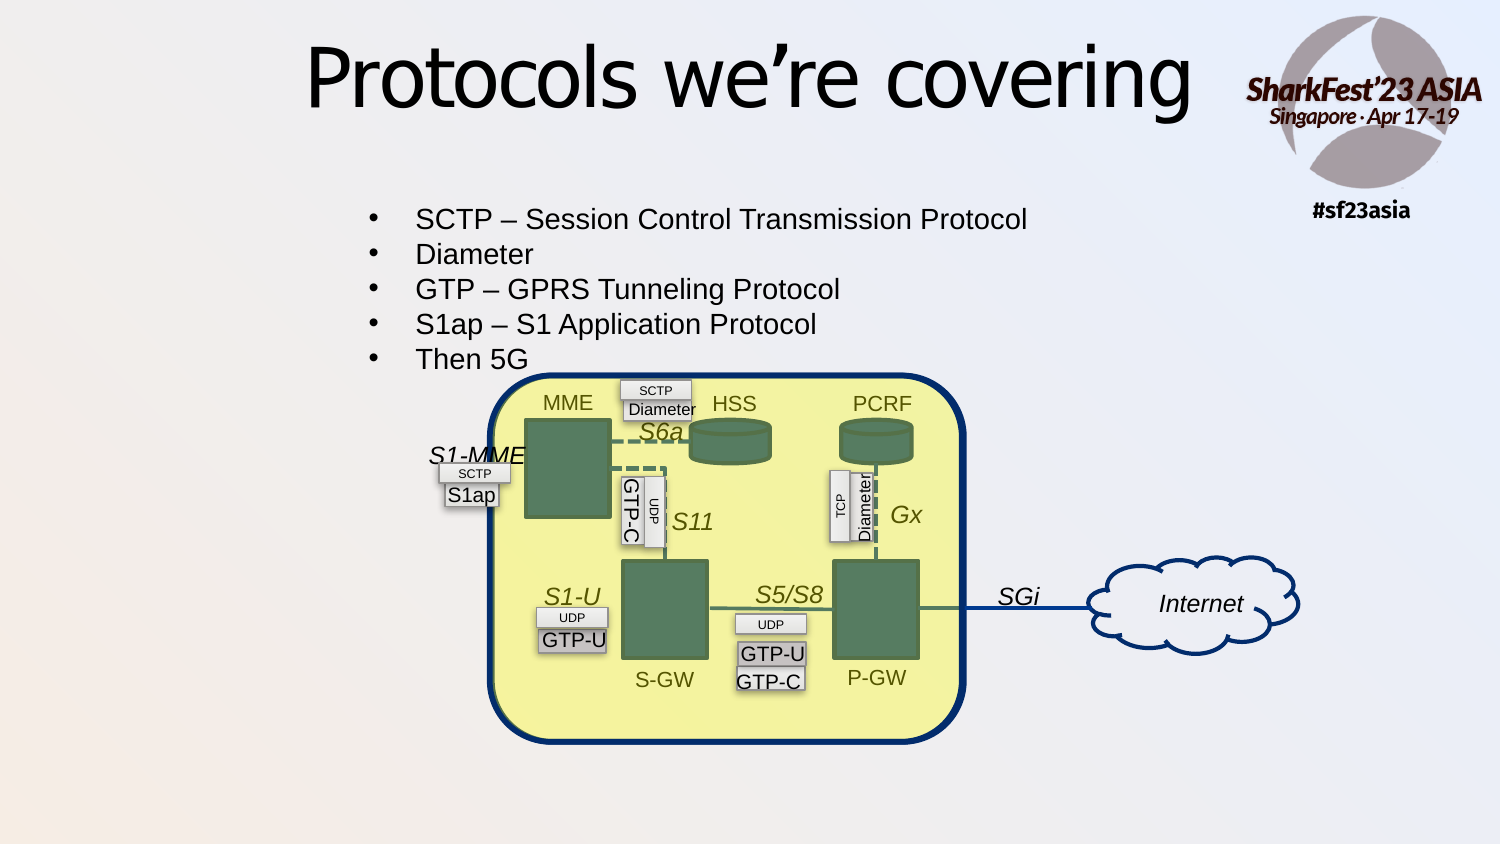

# Protocols we’re covering
SCTP – Session Control Transmission Protocol
Diameter
GTP – GPRS Tunneling Protocol
S1ap – S1 Application Protocol
Then 5G

SCTP
MME
HSS
PCRF
Diameter

S6a

S1-MME
SCTP
S1ap

Diameter
Gx

GTP-C
TCP
S11

UDP

S5/S8
S1-U
SGi
Internet
UDP
UDP
GTP-U

GTP-U

P-GW
S-GW
GTP-C